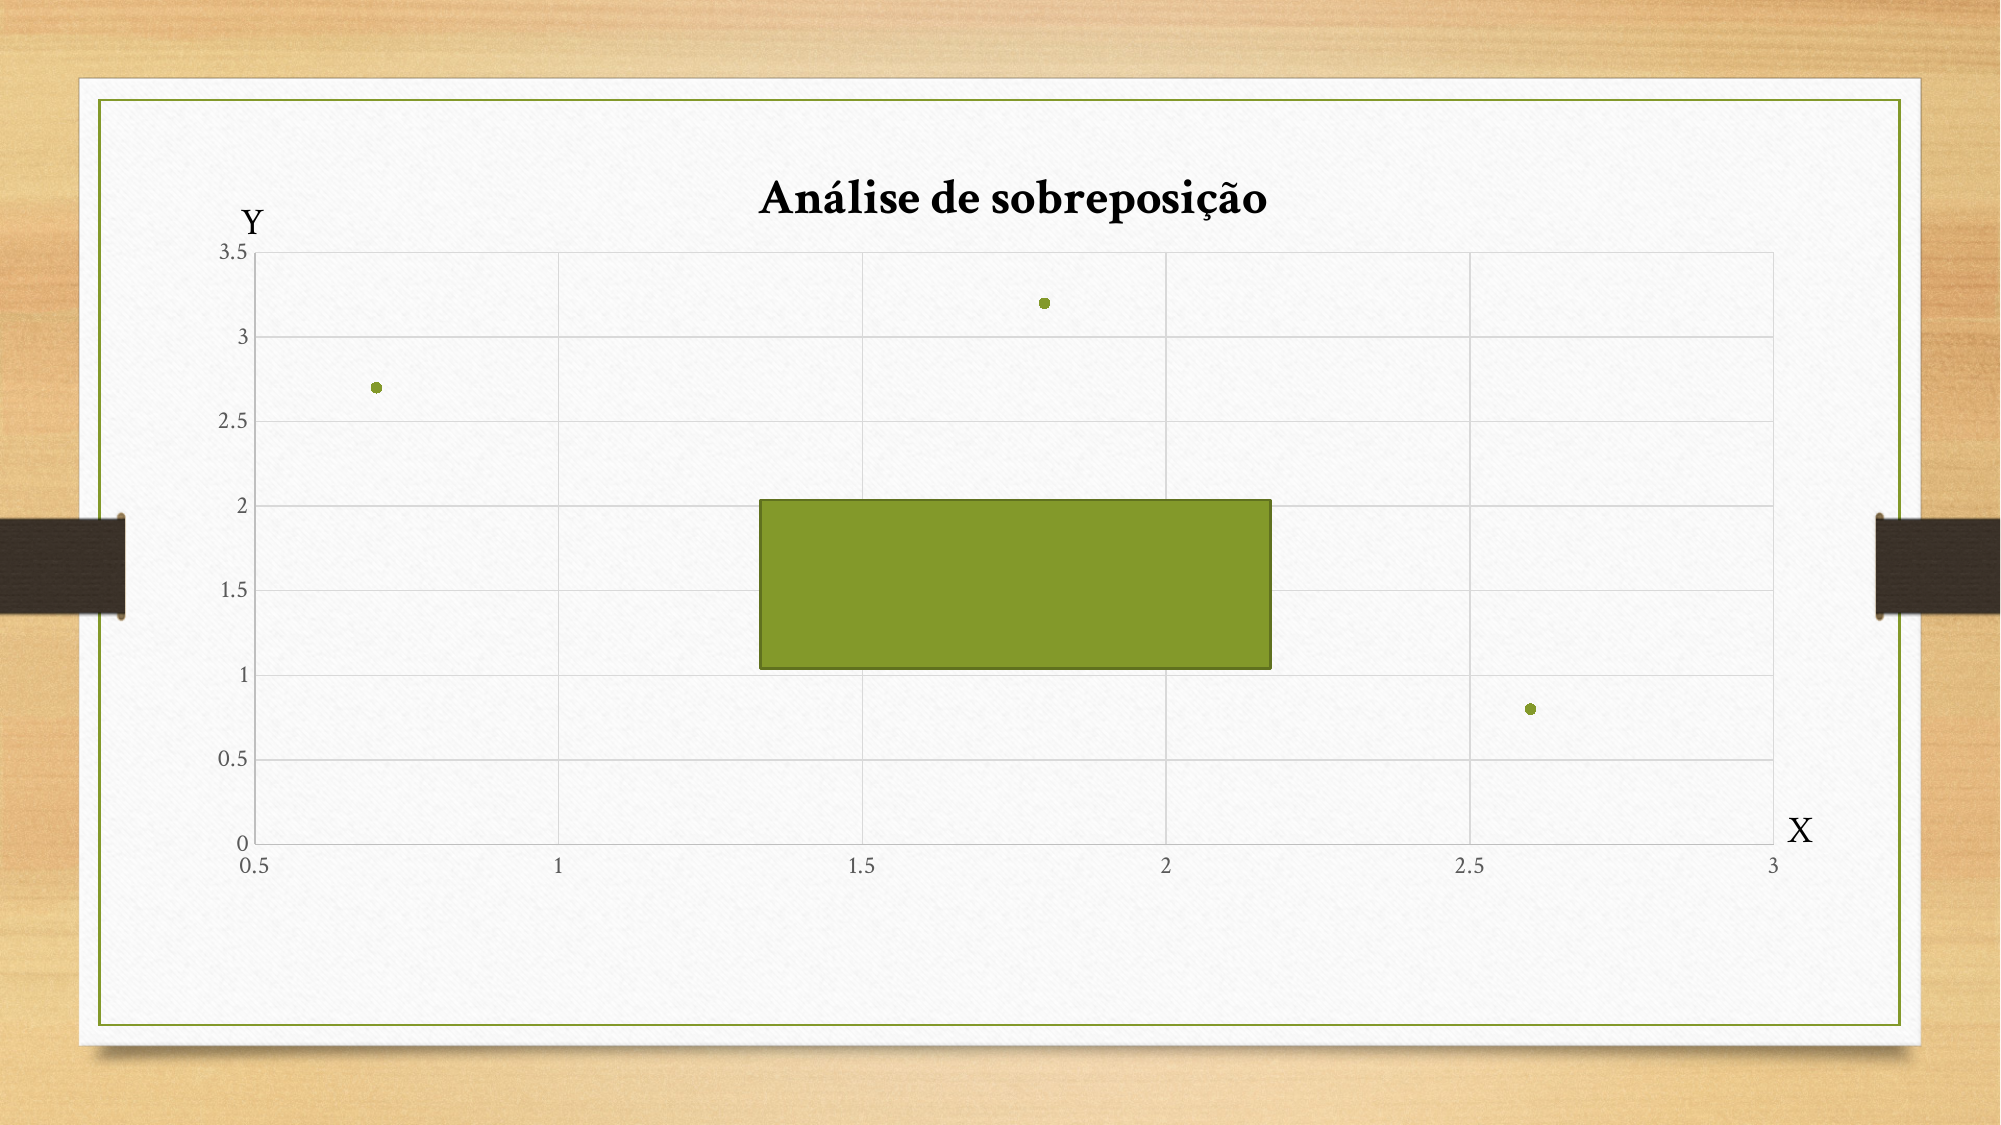

Análise de sobreposição
Y

### Chart

| Category | Y-Values |
|---|---|
X